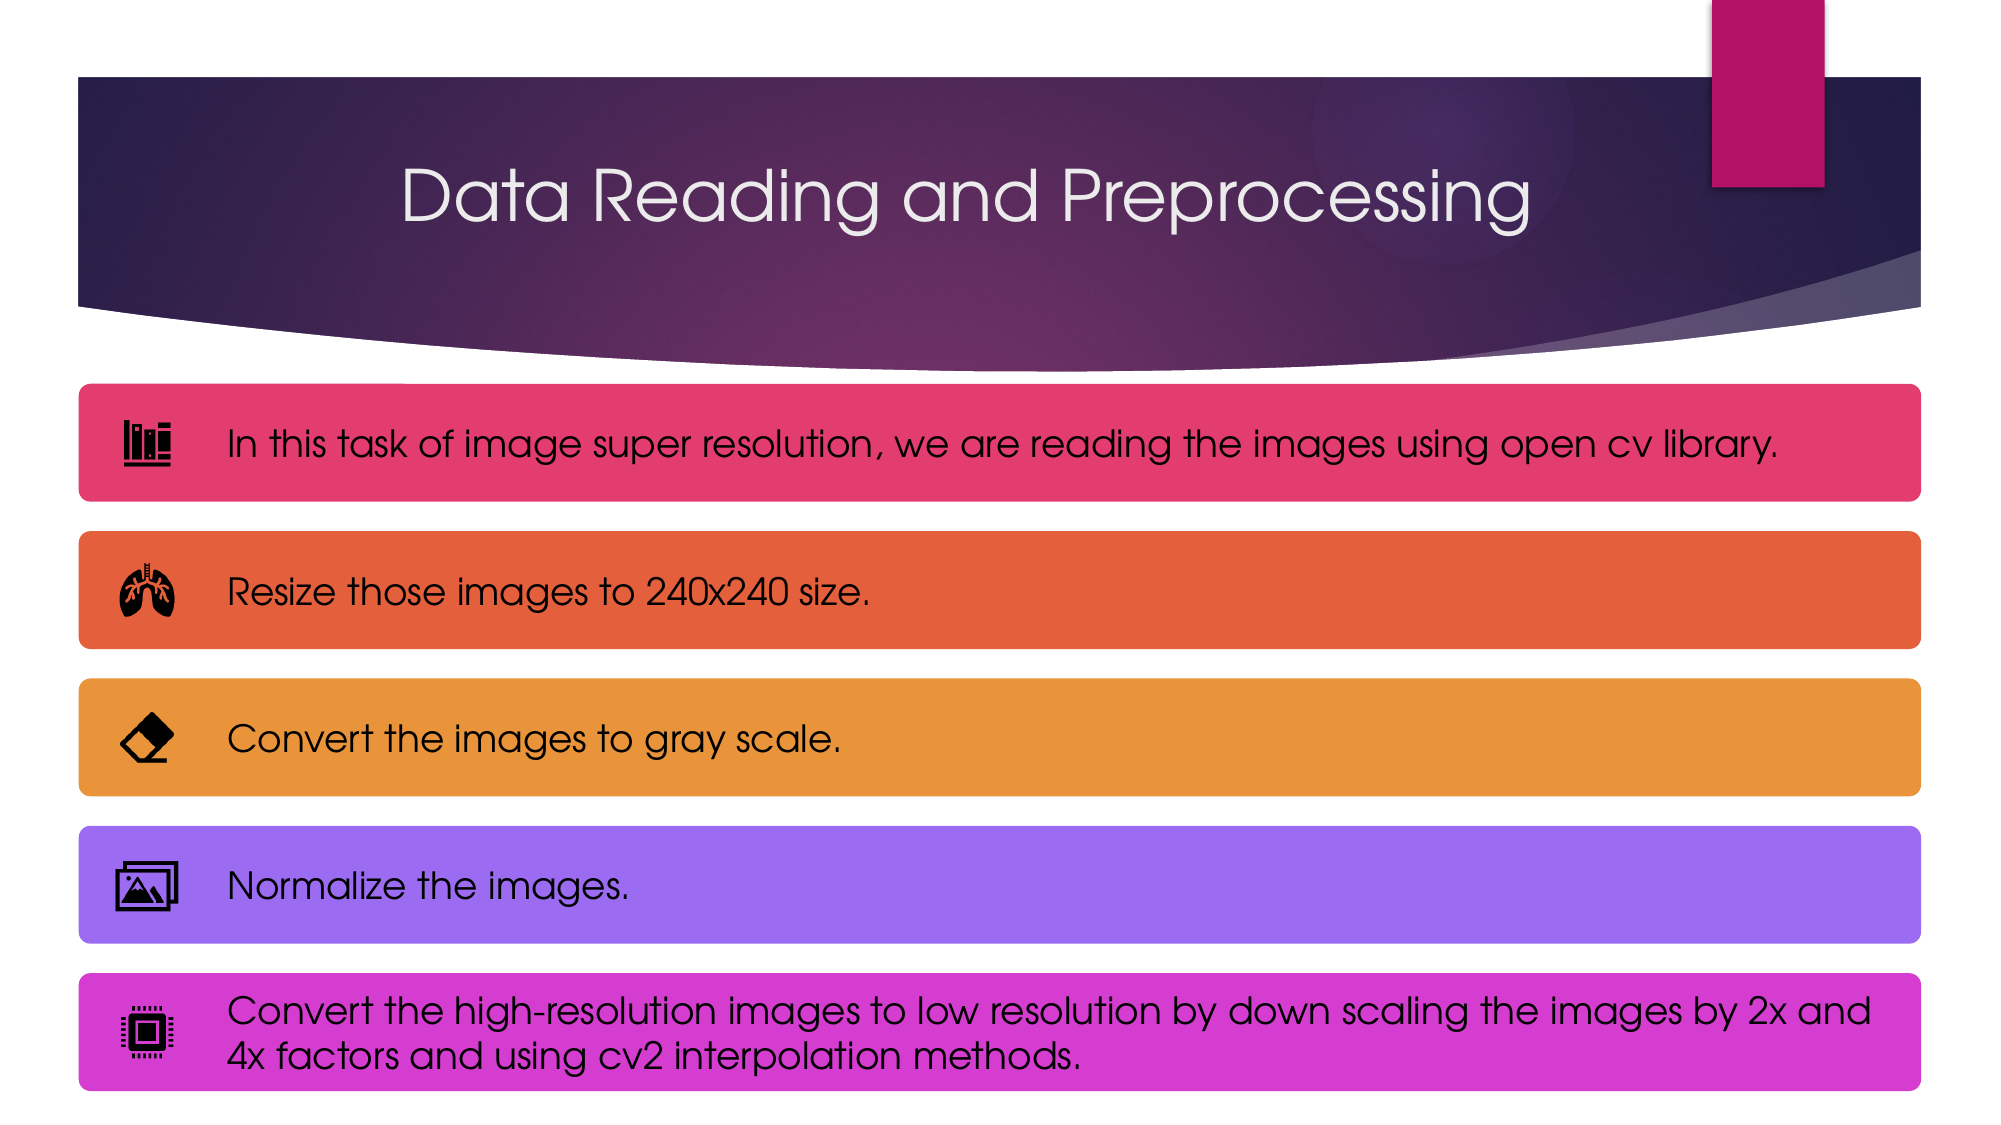

# Data Reading and Preprocessing
In this task of image super resolution, we are reading the images using open cv library.
Resize those images to 240x240 size.
Convert the images to gray scale.
Normalize the images.
Convert the high-resolution images to low resolution by down scaling the images by 2x and 4x factors and using cv2 interpolation methods.